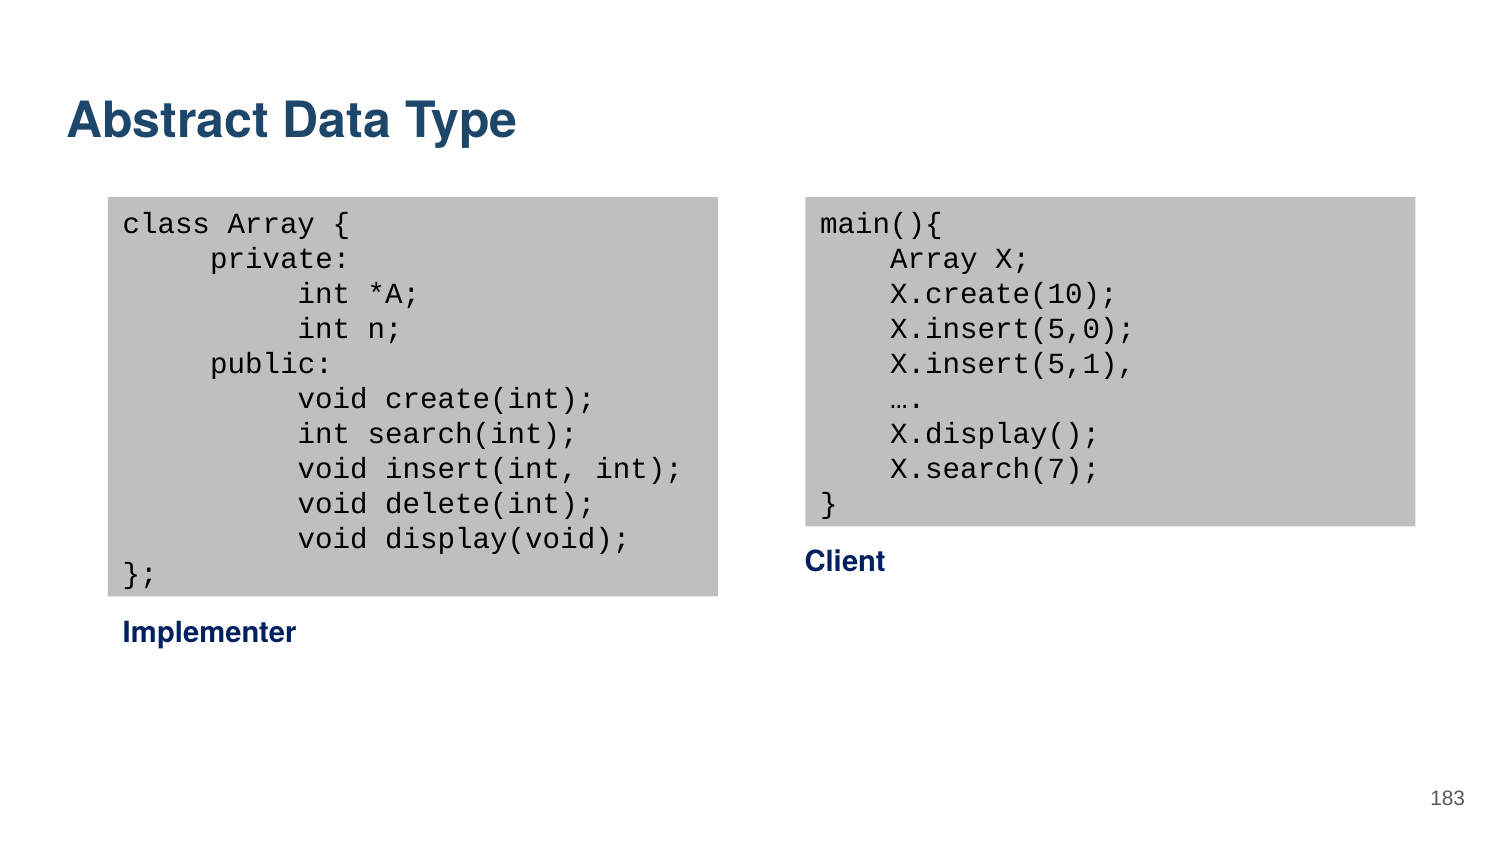

# Abstract Data Type
class Array {
     private:
          int *A;
          int n;
     public:
          void create(int);
          int search(int);
          void insert(int, int);
          void delete(int);
          void display(void);
};
main(){
    Array X;
    X.create(10);
    X.insert(5,0);
    X.insert(5,1),
    ….
    X.display();
    X.search(7);
}
Client
Implementer
183